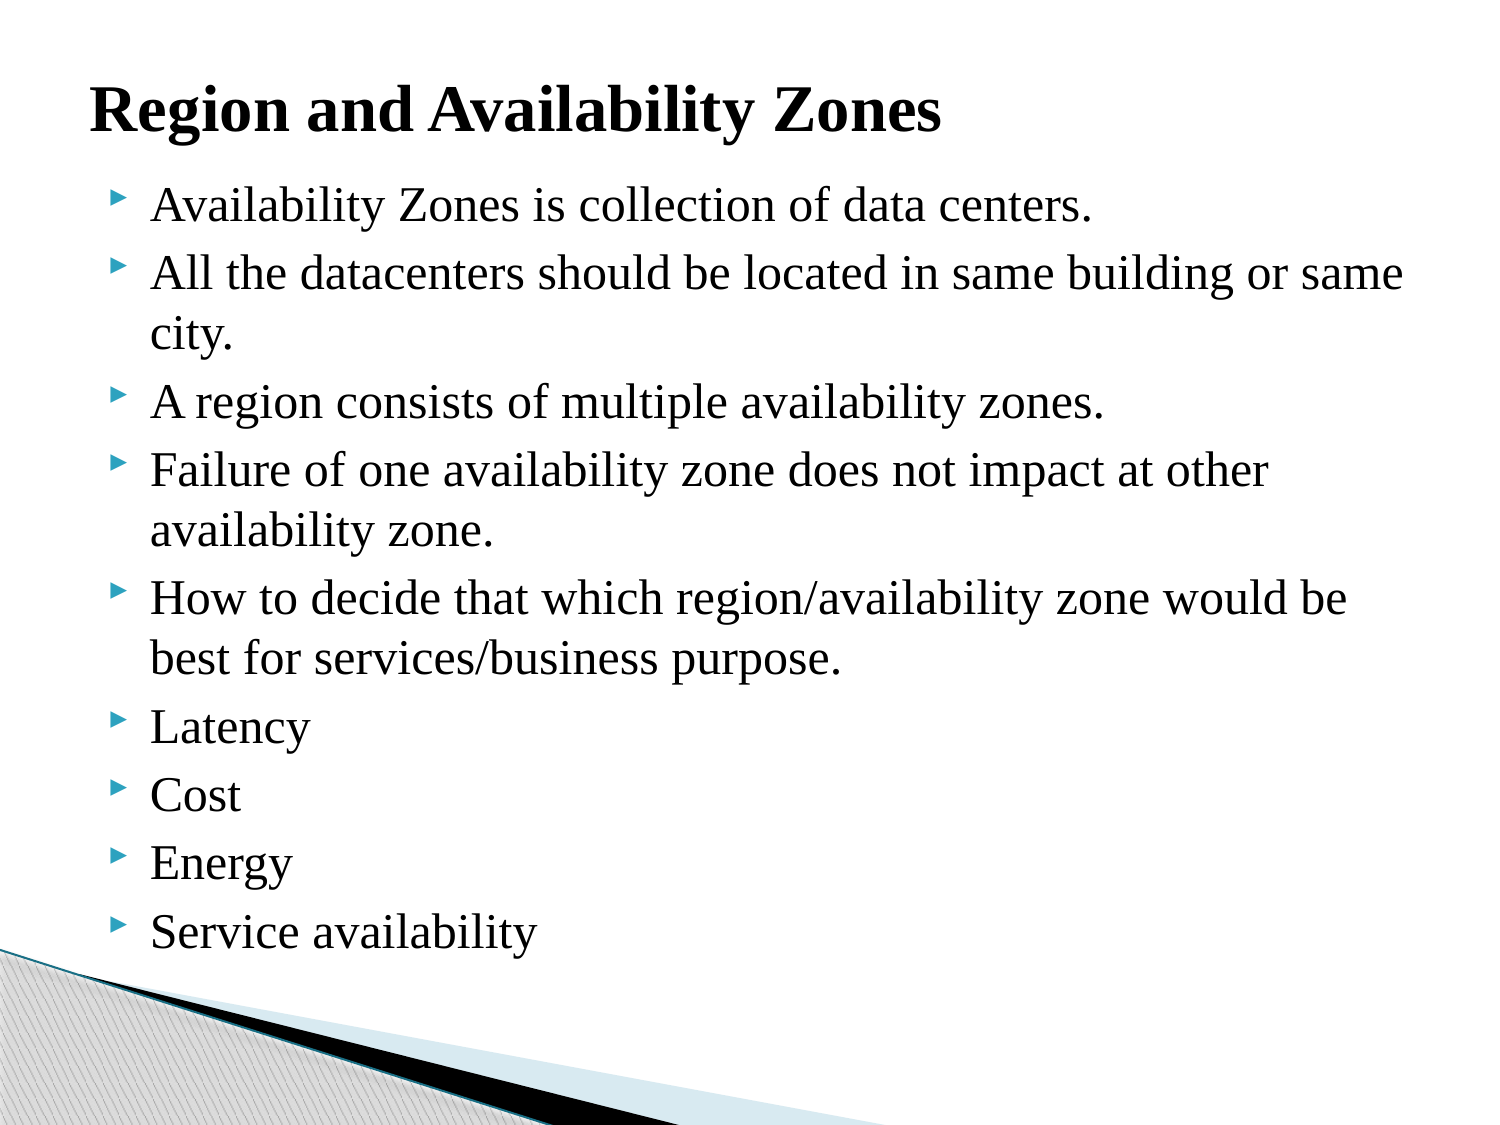

# Region and Availability Zones
Availability Zones is collection of data centers.
All the datacenters should be located in same building or same city.
A region consists of multiple availability zones.
Failure of one availability zone does not impact at other availability zone.
How to decide that which region/availability zone would be best for services/business purpose.
Latency
Cost
Energy
Service availability